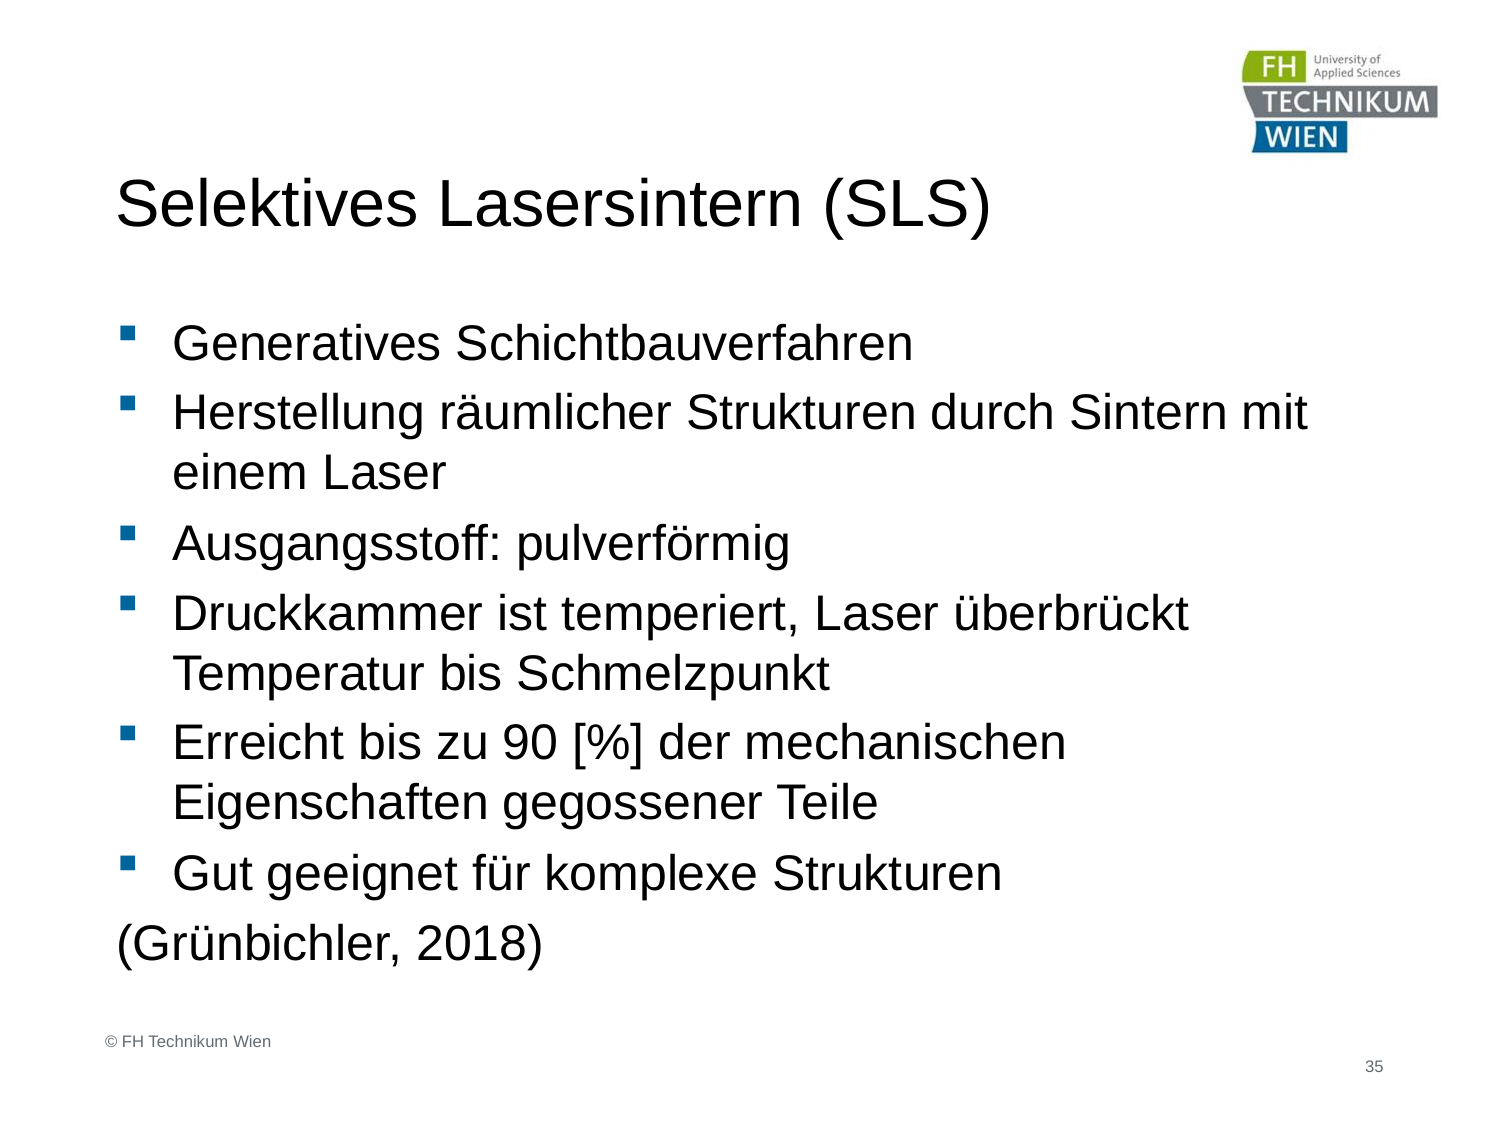

# Selektives Lasersintern (SLS)
Generatives Schichtbauverfahren
Herstellung räumlicher Strukturen durch Sintern mit einem Laser
Ausgangsstoff: pulverförmig
Druckkammer ist temperiert, Laser überbrückt Temperatur bis Schmelzpunkt
Erreicht bis zu 90 [%] der mechanischen Eigenschaften gegossener Teile
Gut geeignet für komplexe Strukturen
(Grünbichler, 2018)
 © FH Technikum Wien

35